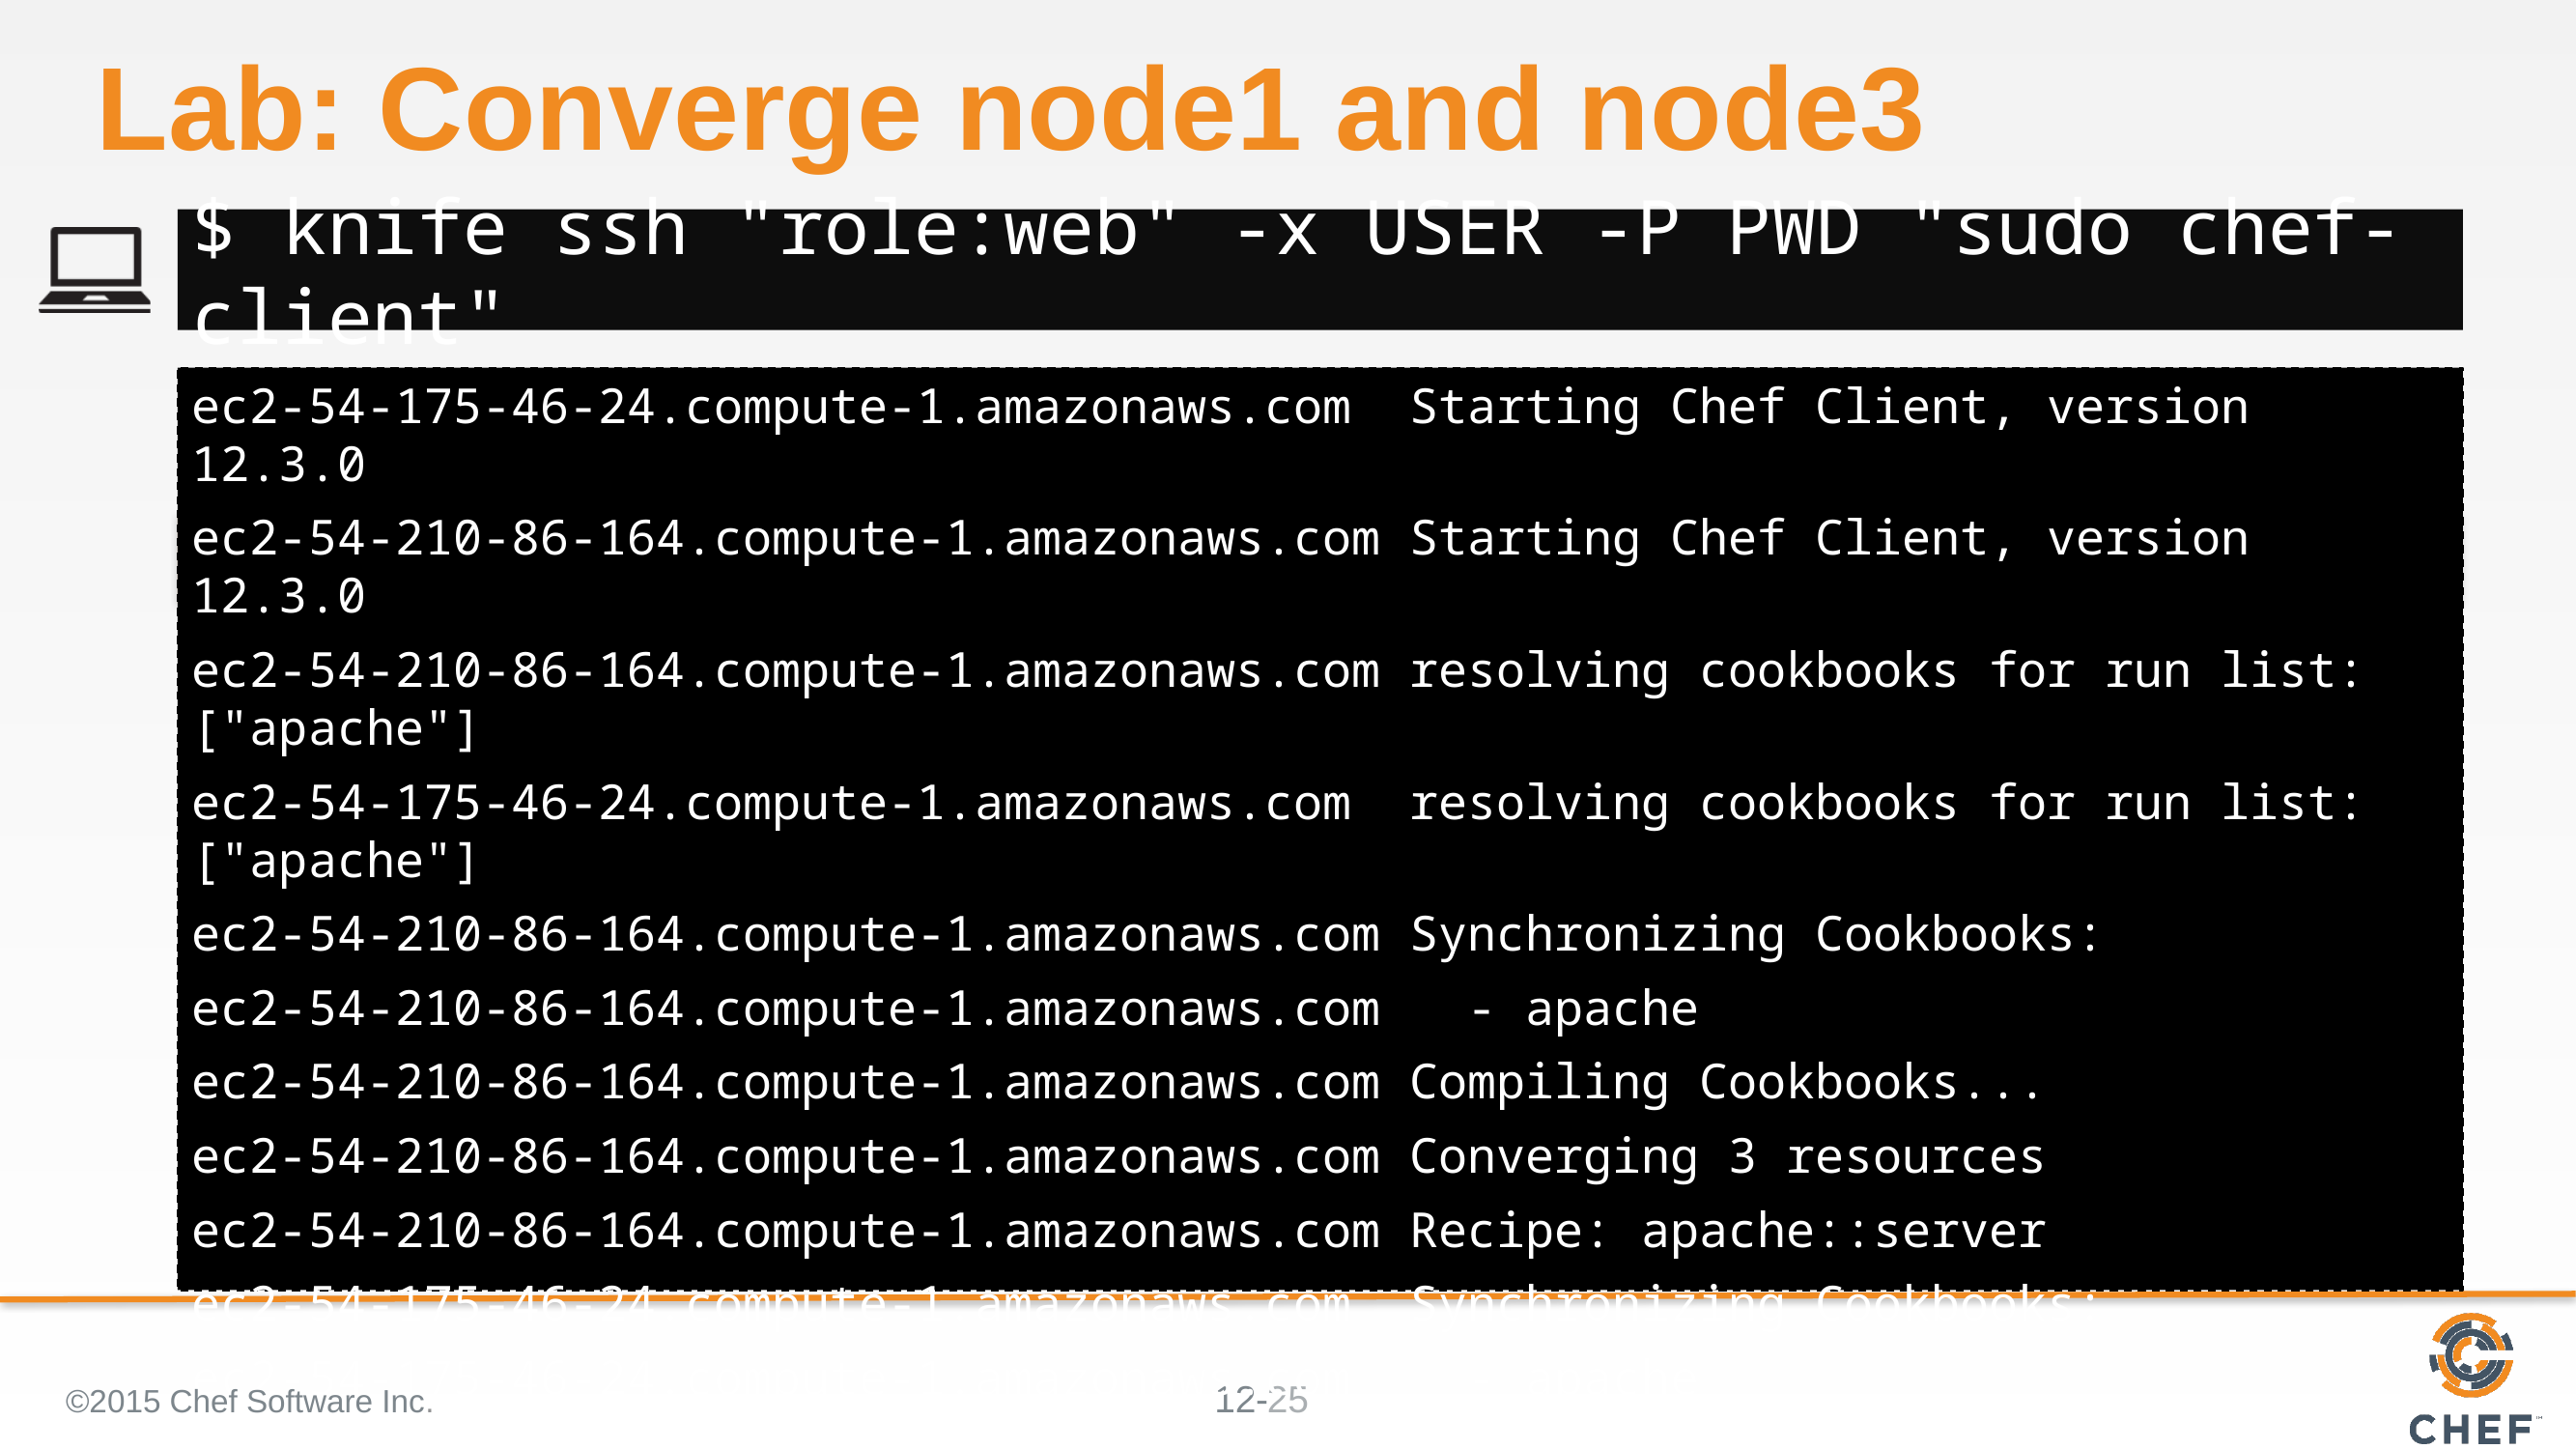

# Lab: Converge node1 and node3
$ knife ssh "role:web" -x USER -P PWD "sudo chef-client"
ec2-54-175-46-24.compute-1.amazonaws.com  Starting Chef Client, version 12.3.0
ec2-54-210-86-164.compute-1.amazonaws.com Starting Chef Client, version 12.3.0
ec2-54-210-86-164.compute-1.amazonaws.com resolving cookbooks for run list: ["apache"]
ec2-54-175-46-24.compute-1.amazonaws.com  resolving cookbooks for run list: ["apache"]
ec2-54-210-86-164.compute-1.amazonaws.com Synchronizing Cookbooks:
ec2-54-210-86-164.compute-1.amazonaws.com   - apache
ec2-54-210-86-164.compute-1.amazonaws.com Compiling Cookbooks...
ec2-54-210-86-164.compute-1.amazonaws.com Converging 3 resources
ec2-54-210-86-164.compute-1.amazonaws.com Recipe: apache::server
ec2-54-175-46-24.compute-1.amazonaws.com  Synchronizing Cookbooks:
ec2-54-175-46-24.compute-1.amazonaws.com    - apache
©2015 Chef Software Inc.
25